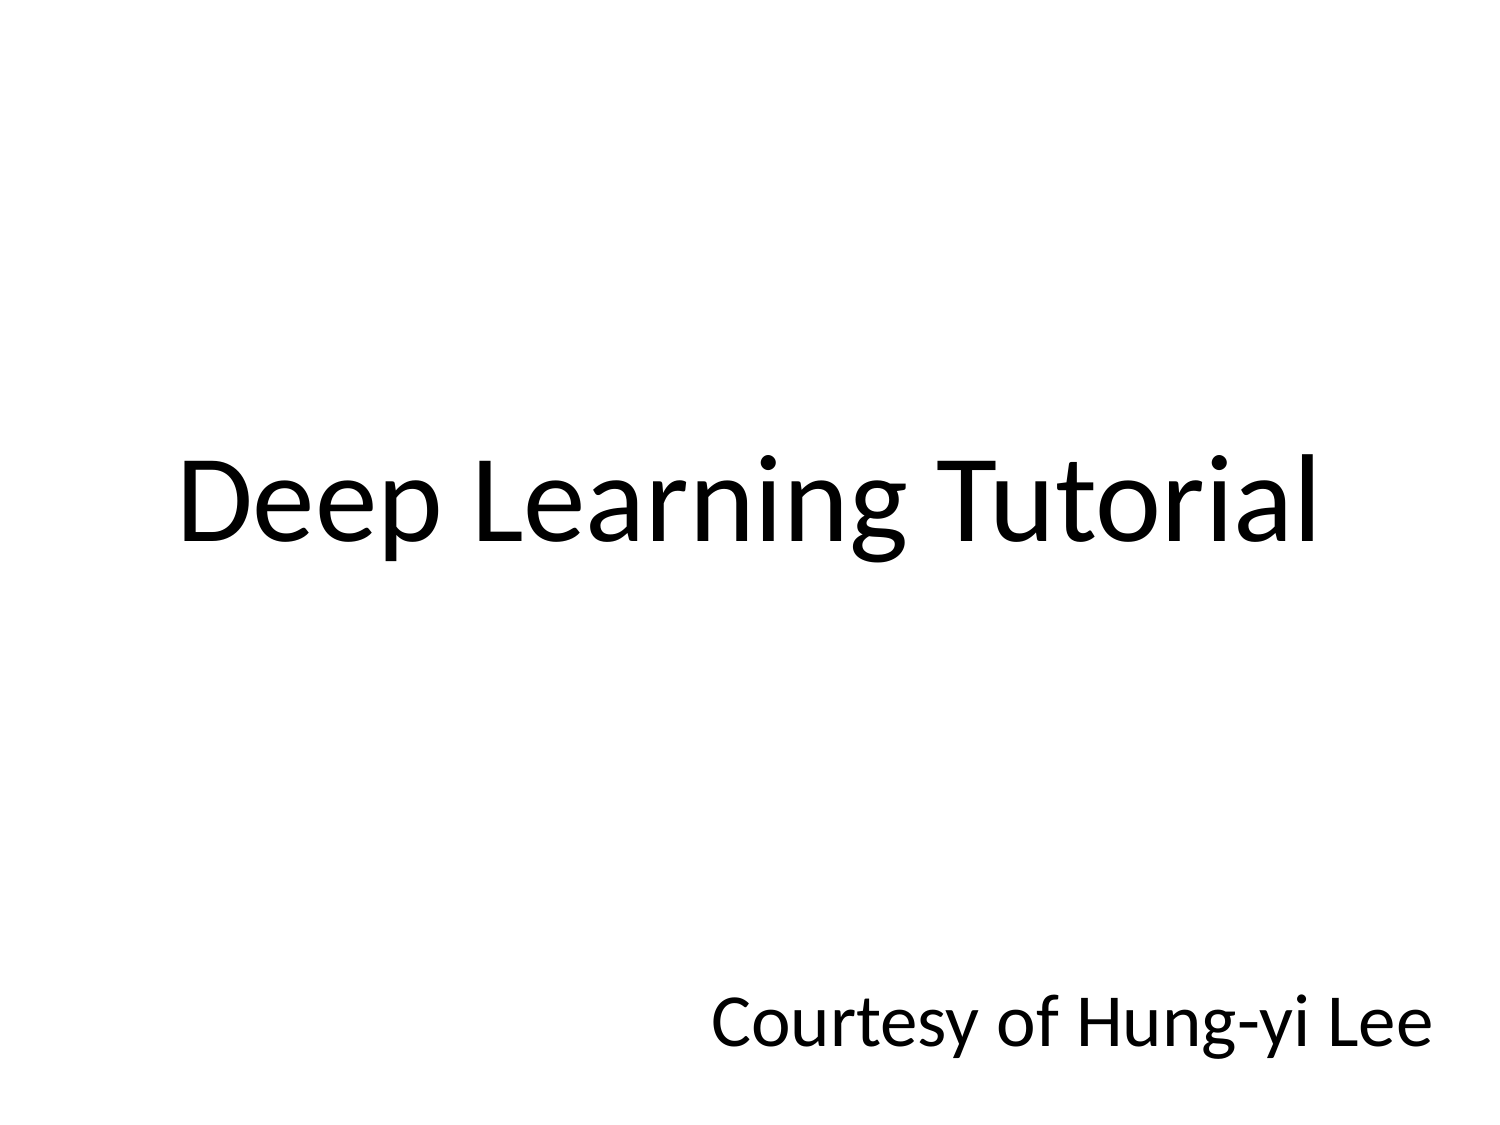

# Deep Learning Tutorial
Courtesy of Hung-yi Lee